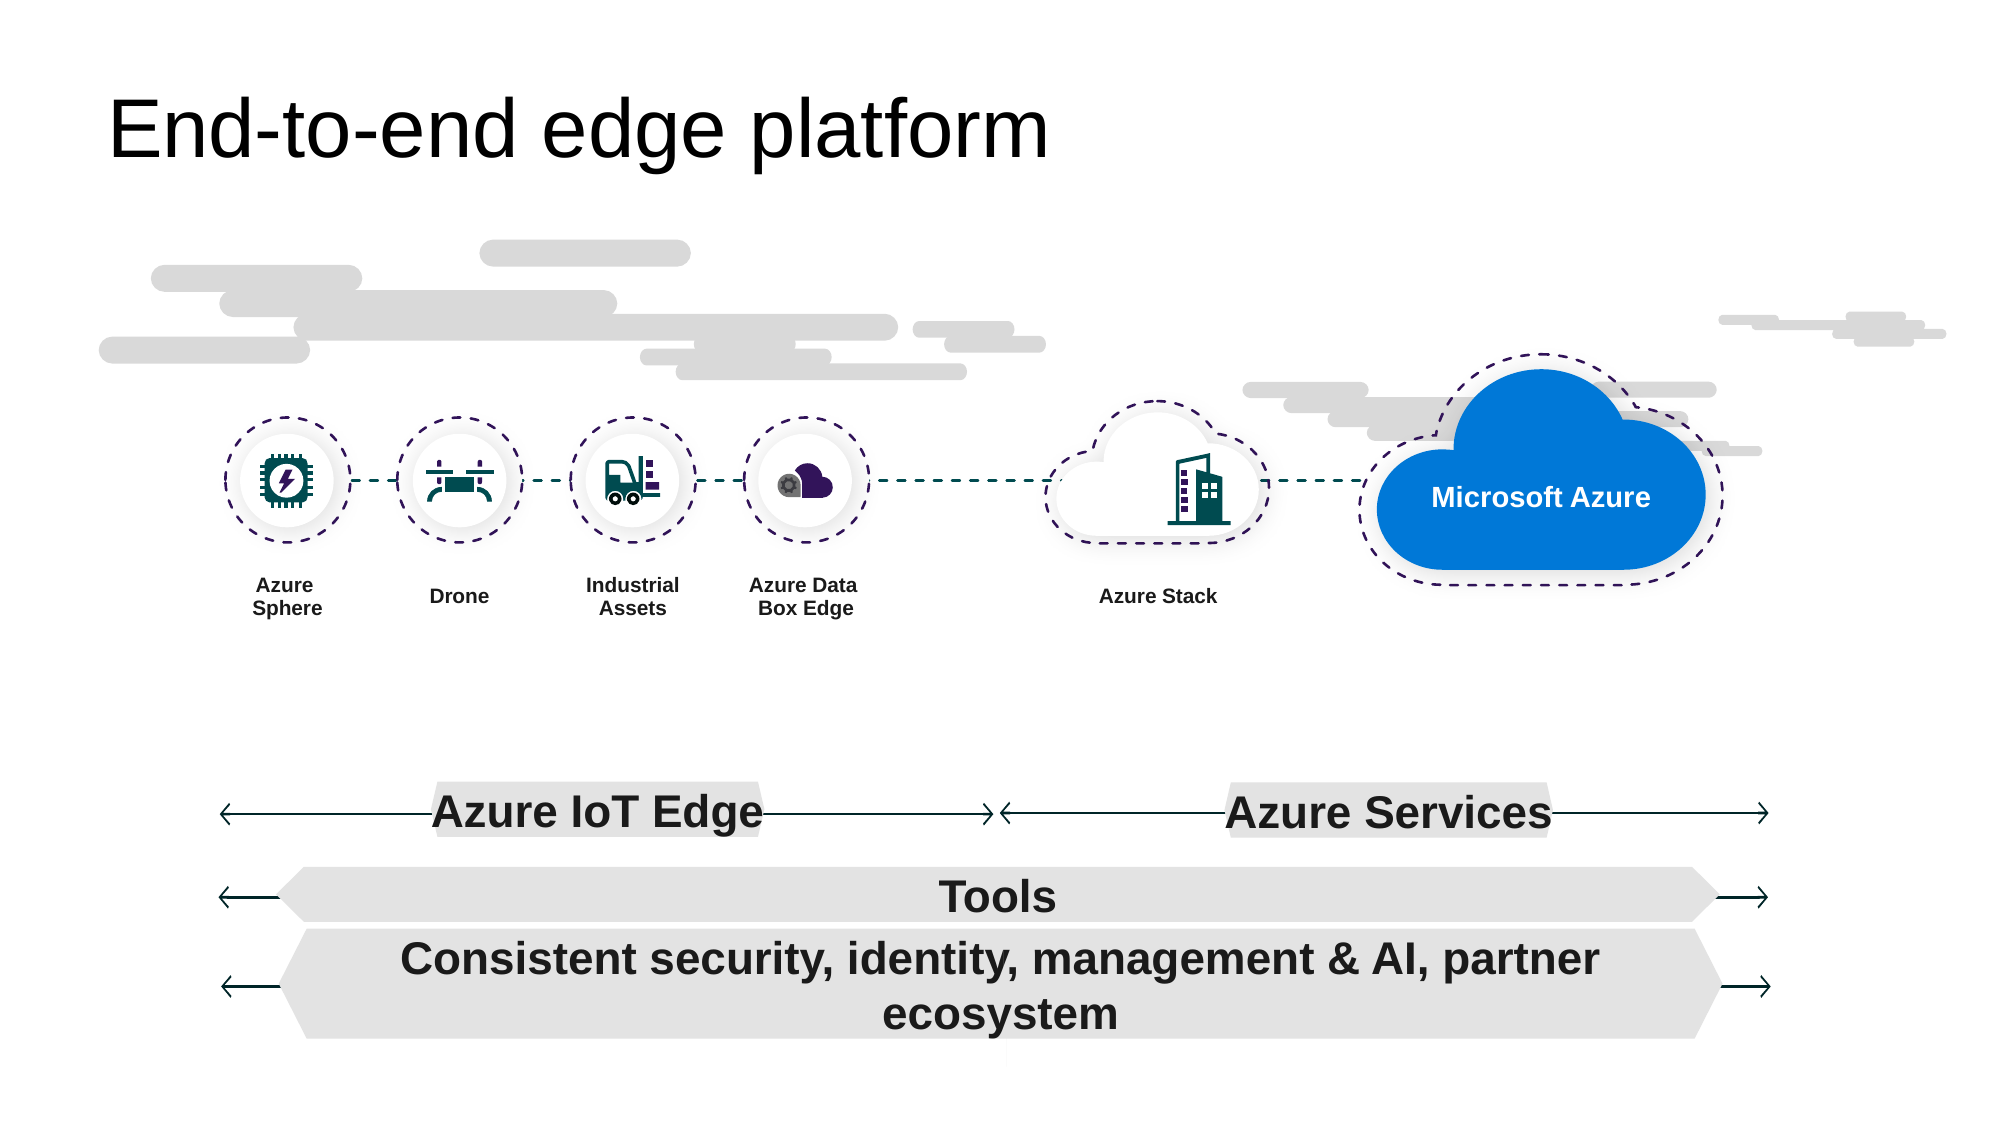

# End-to-end edge platform

a
b
c
d

Microsoft Azure

Azure
Sphere
Industrial
Assets
Azure Data
Box Edge
Drone
Azure Stack
Azure IoT Edge
Azure Services
Tools

Consistent security, identity, management & AI, partner ecosystem